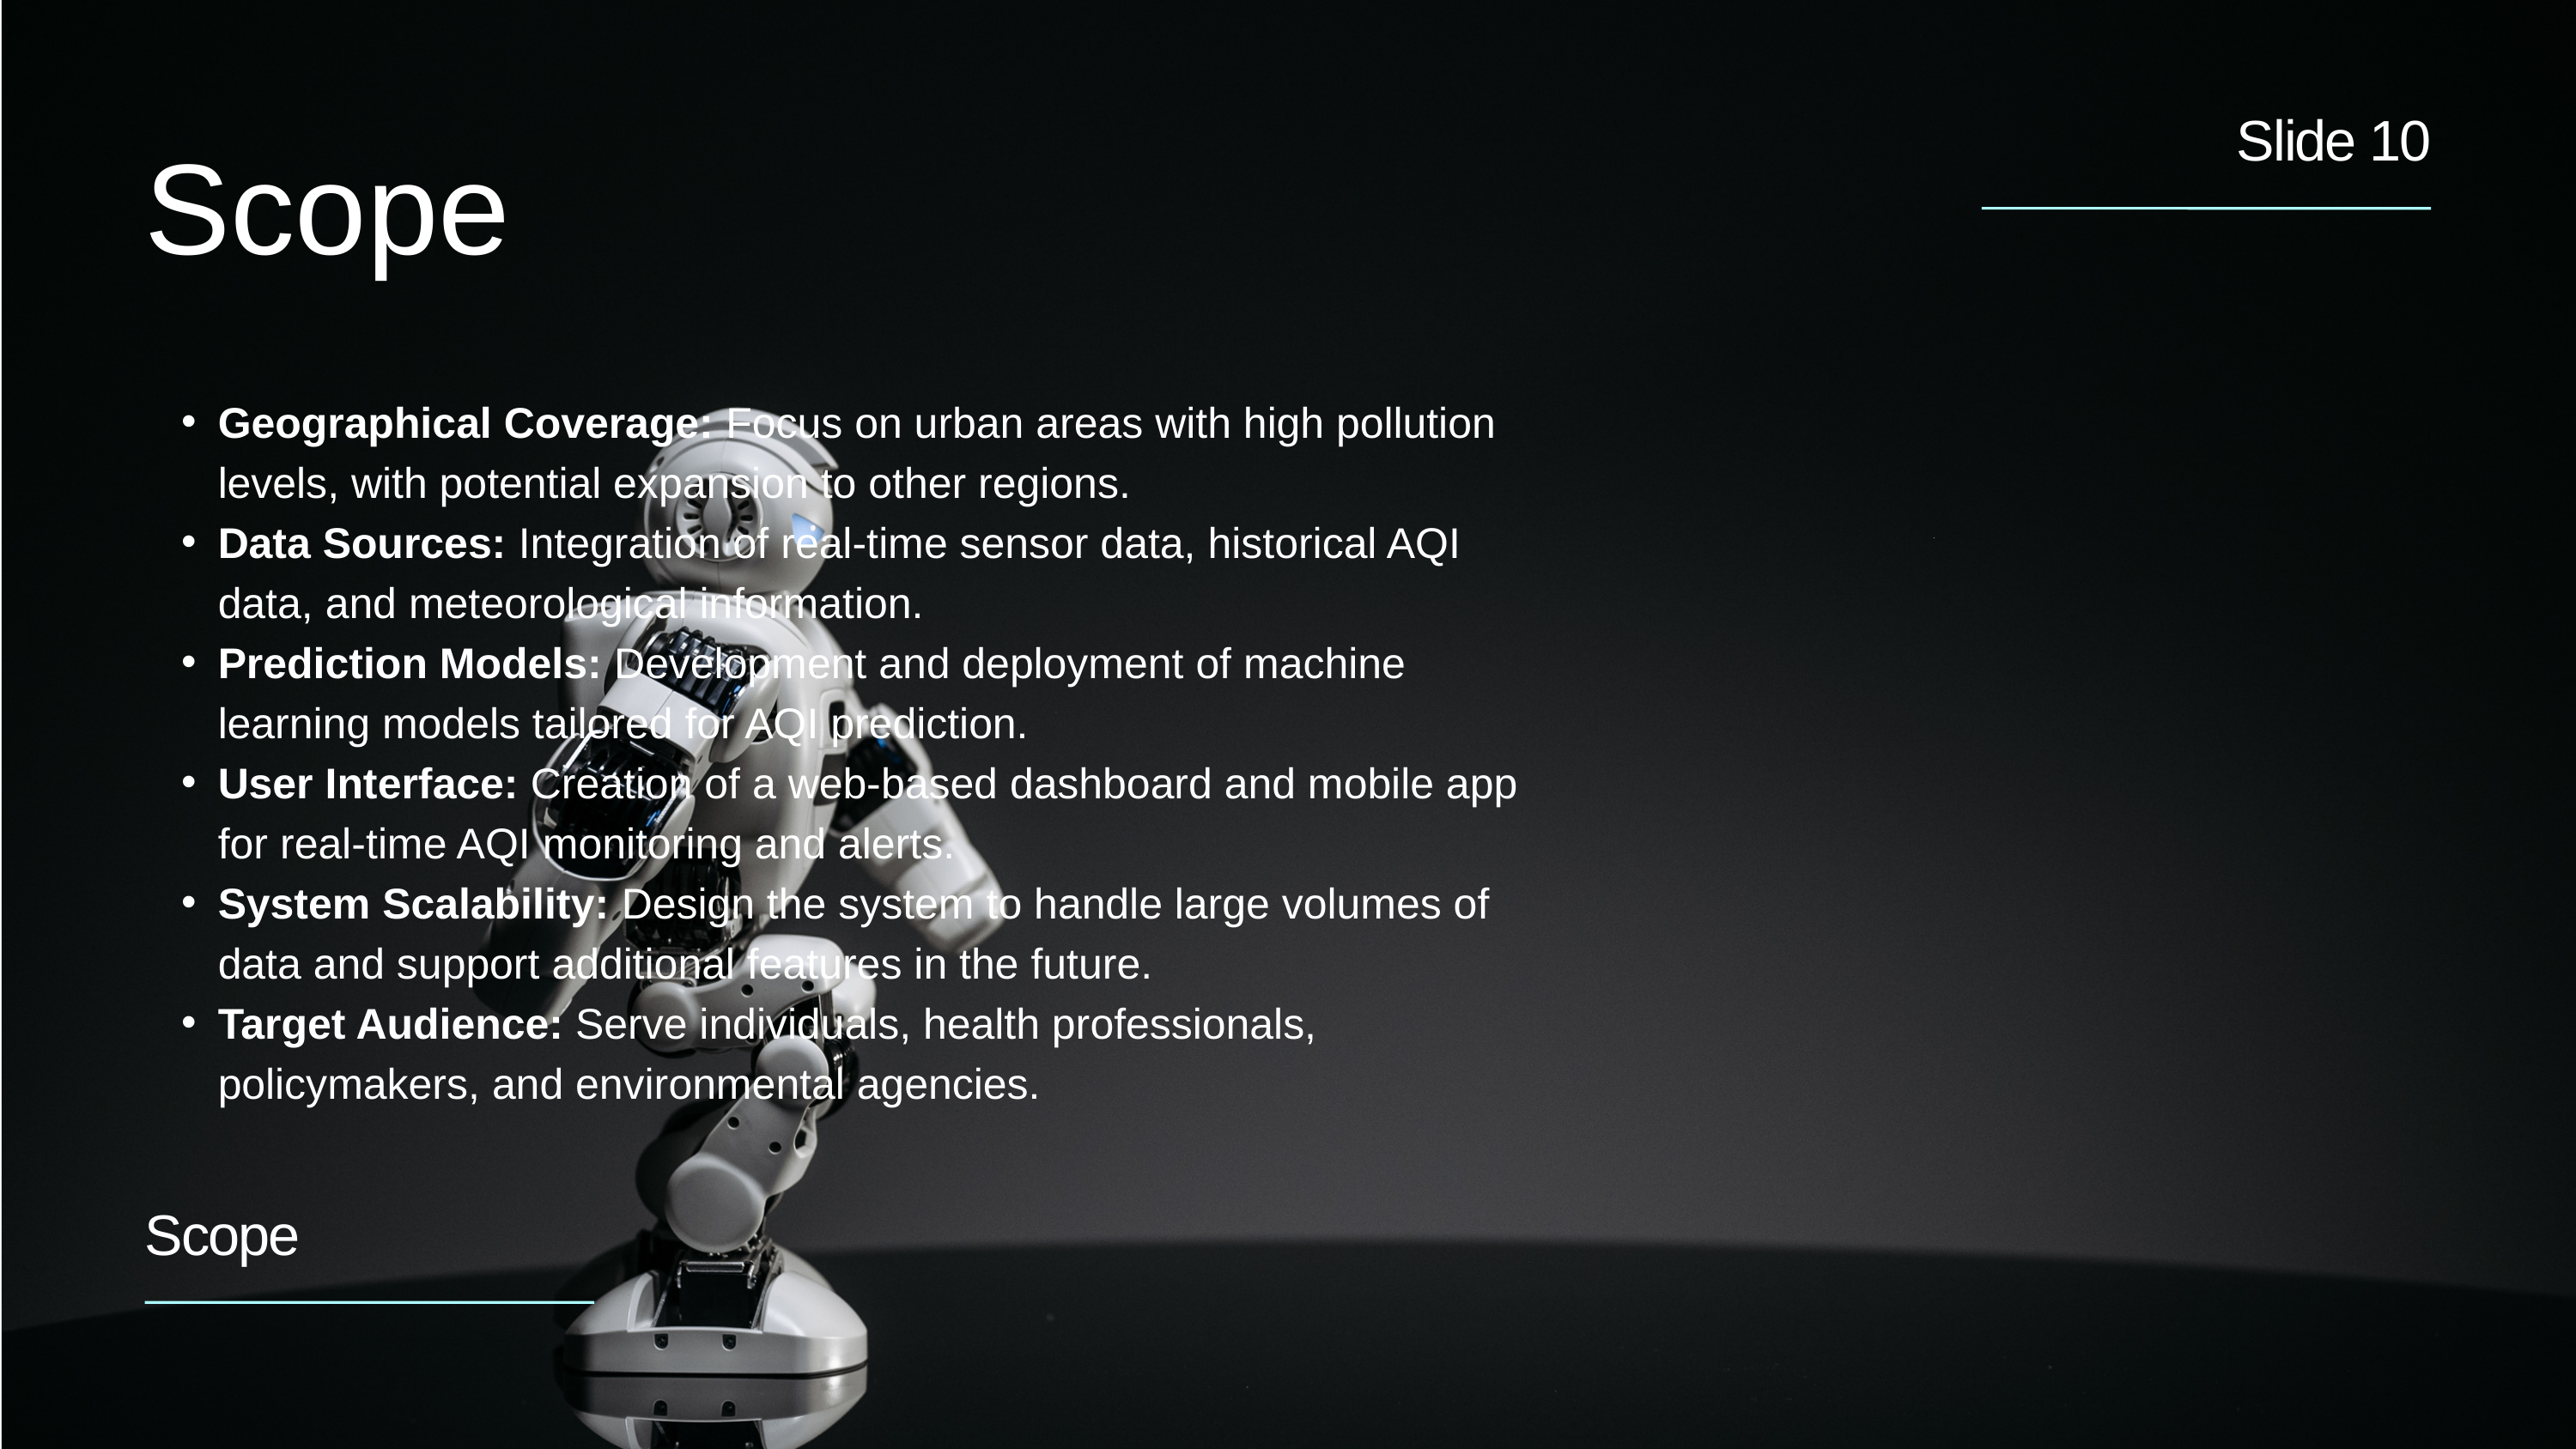

Slide 10
Scope

Geographical Coverage: Focus on urban areas with high pollution levels, with potential expansion to other regions.
Data Sources: Integration of real-time sensor data, historical AQI data, and meteorological information.
Prediction Models: Development and deployment of machine learning models tailored for AQI prediction.
User Interface: Creation of a web-based dashboard and mobile app for real-time AQI monitoring and alerts.
System Scalability: Design the system to handle large volumes of data and support additional features in the future.
Target Audience: Serve individuals, health professionals, policymakers, and environmental agencies.

Scope